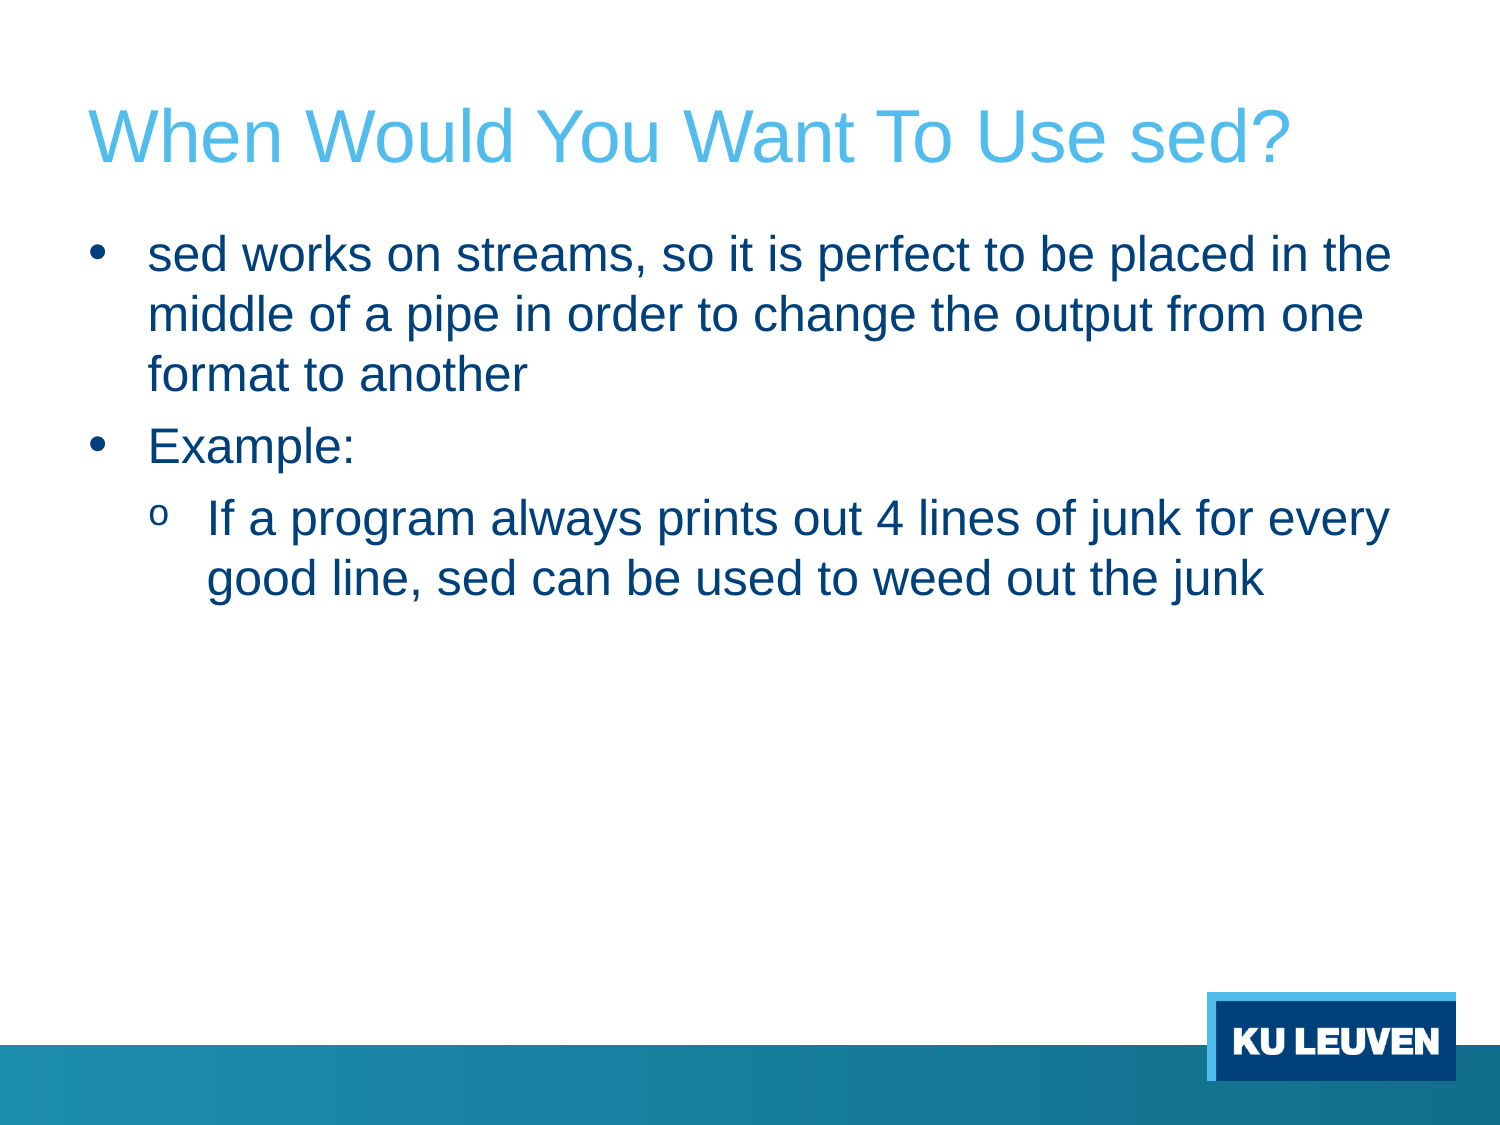

# When Would You Want To Use sed?
sed works on streams, so it is perfect to be placed in the middle of a pipe in order to change the output from one format to another
Example:
If a program always prints out 4 lines of junk for every good line, sed can be used to weed out the junk